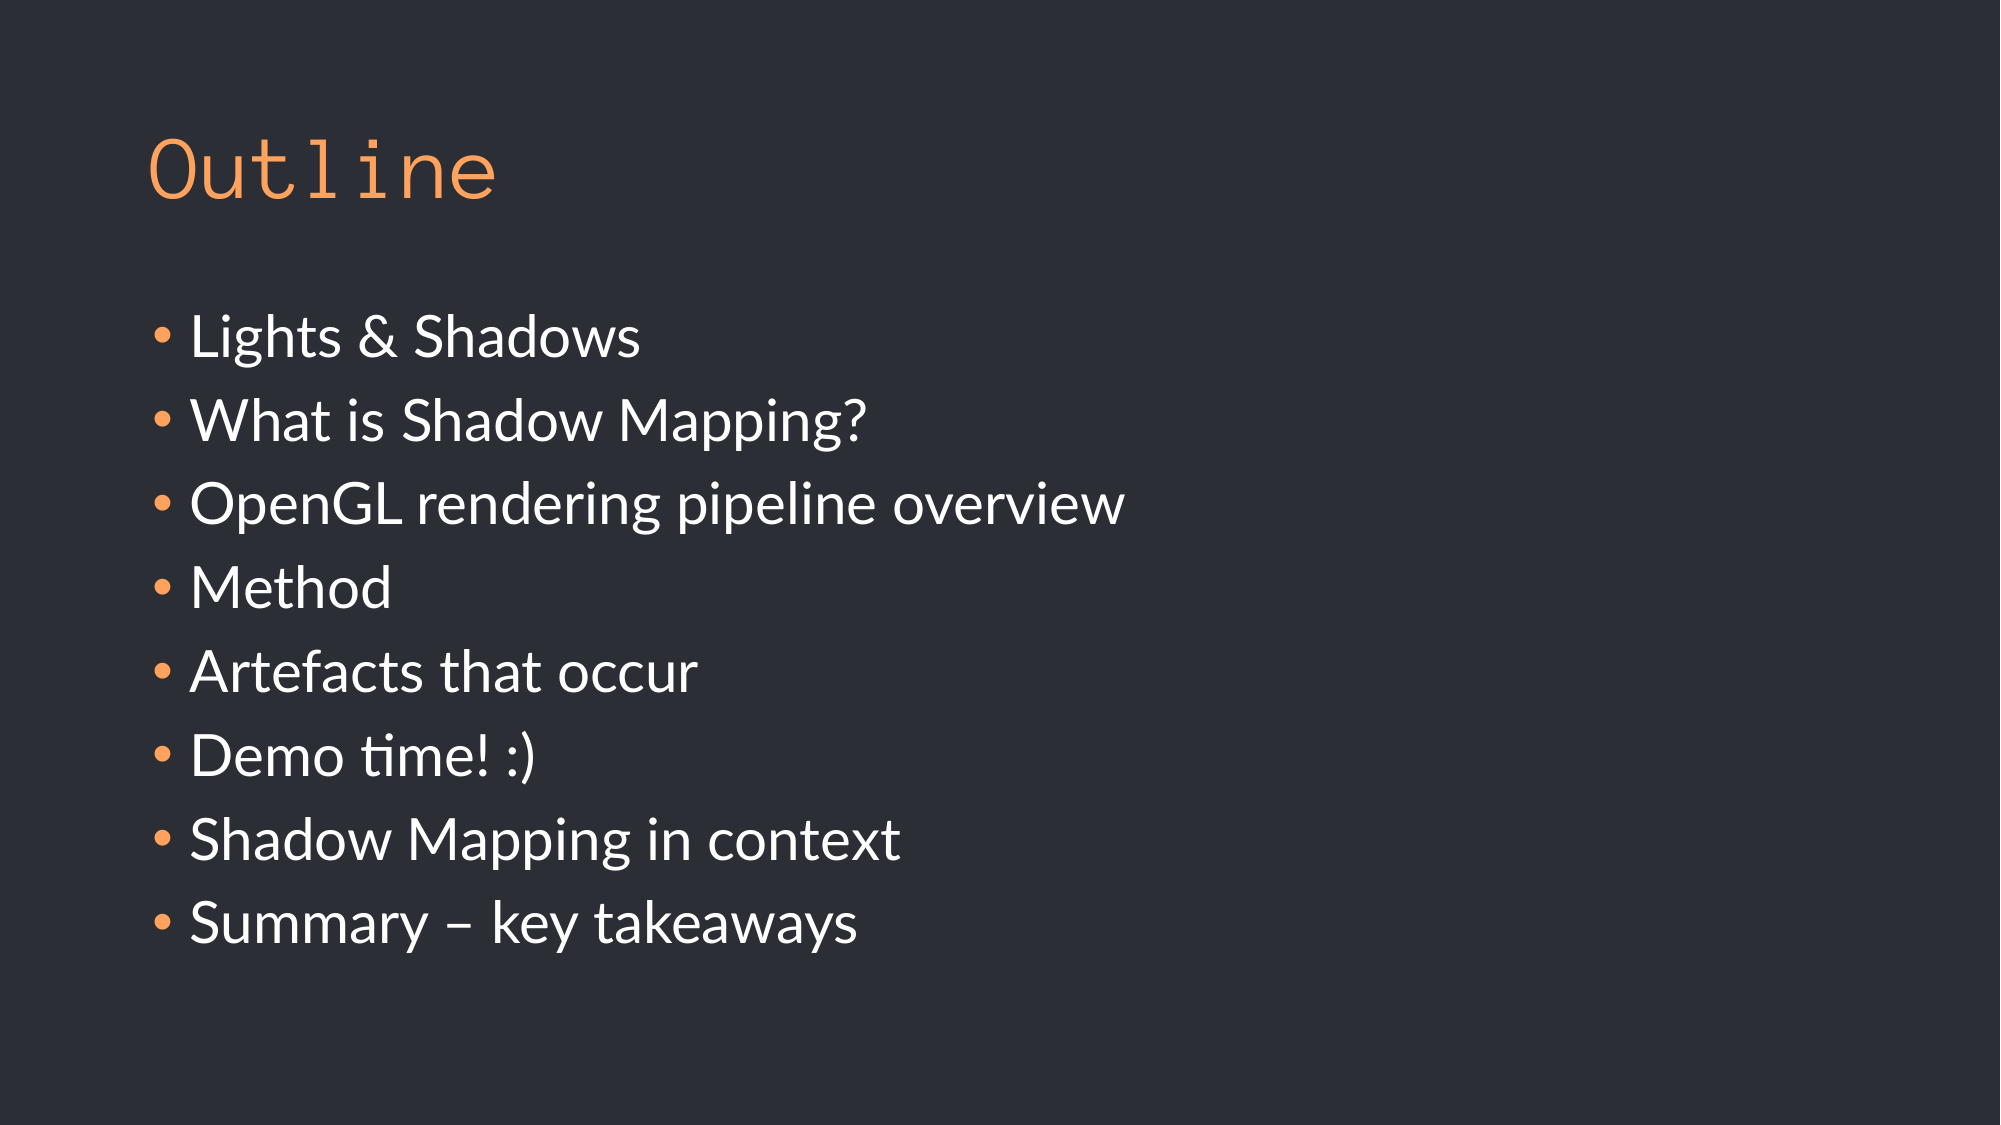

# Outline
Lights & Shadows
What is Shadow Mapping?
OpenGL rendering pipeline overview
Method
Artefacts that occur
Demo time! :)
Shadow Mapping in context
Summary – key takeaways